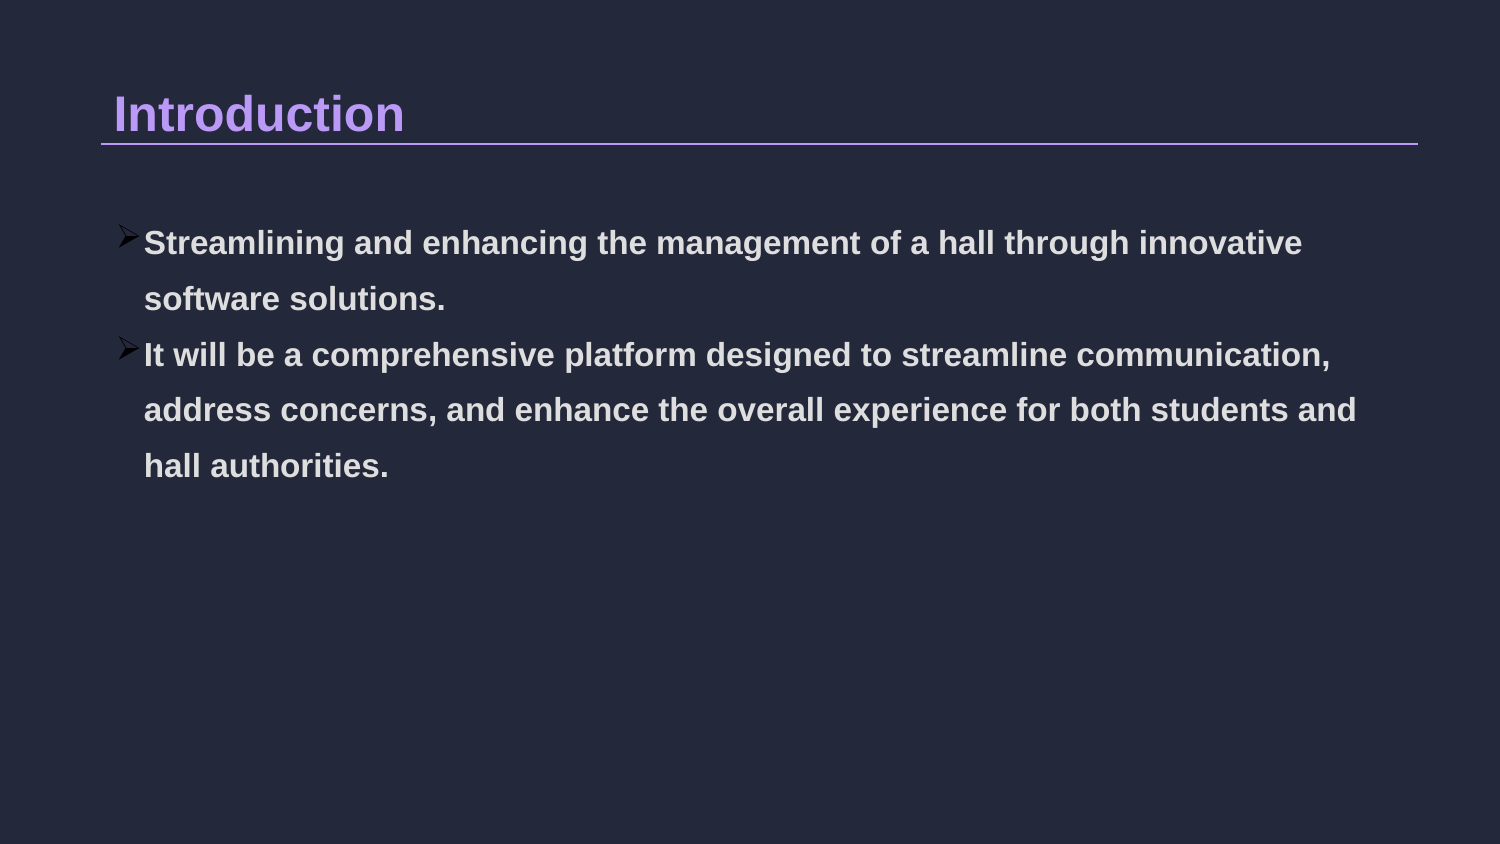

Introduction
Streamlining and enhancing the management of a hall through innovative software solutions.
It will be a comprehensive platform designed to streamline communication, address concerns, and enhance the overall experience for both students and hall authorities.